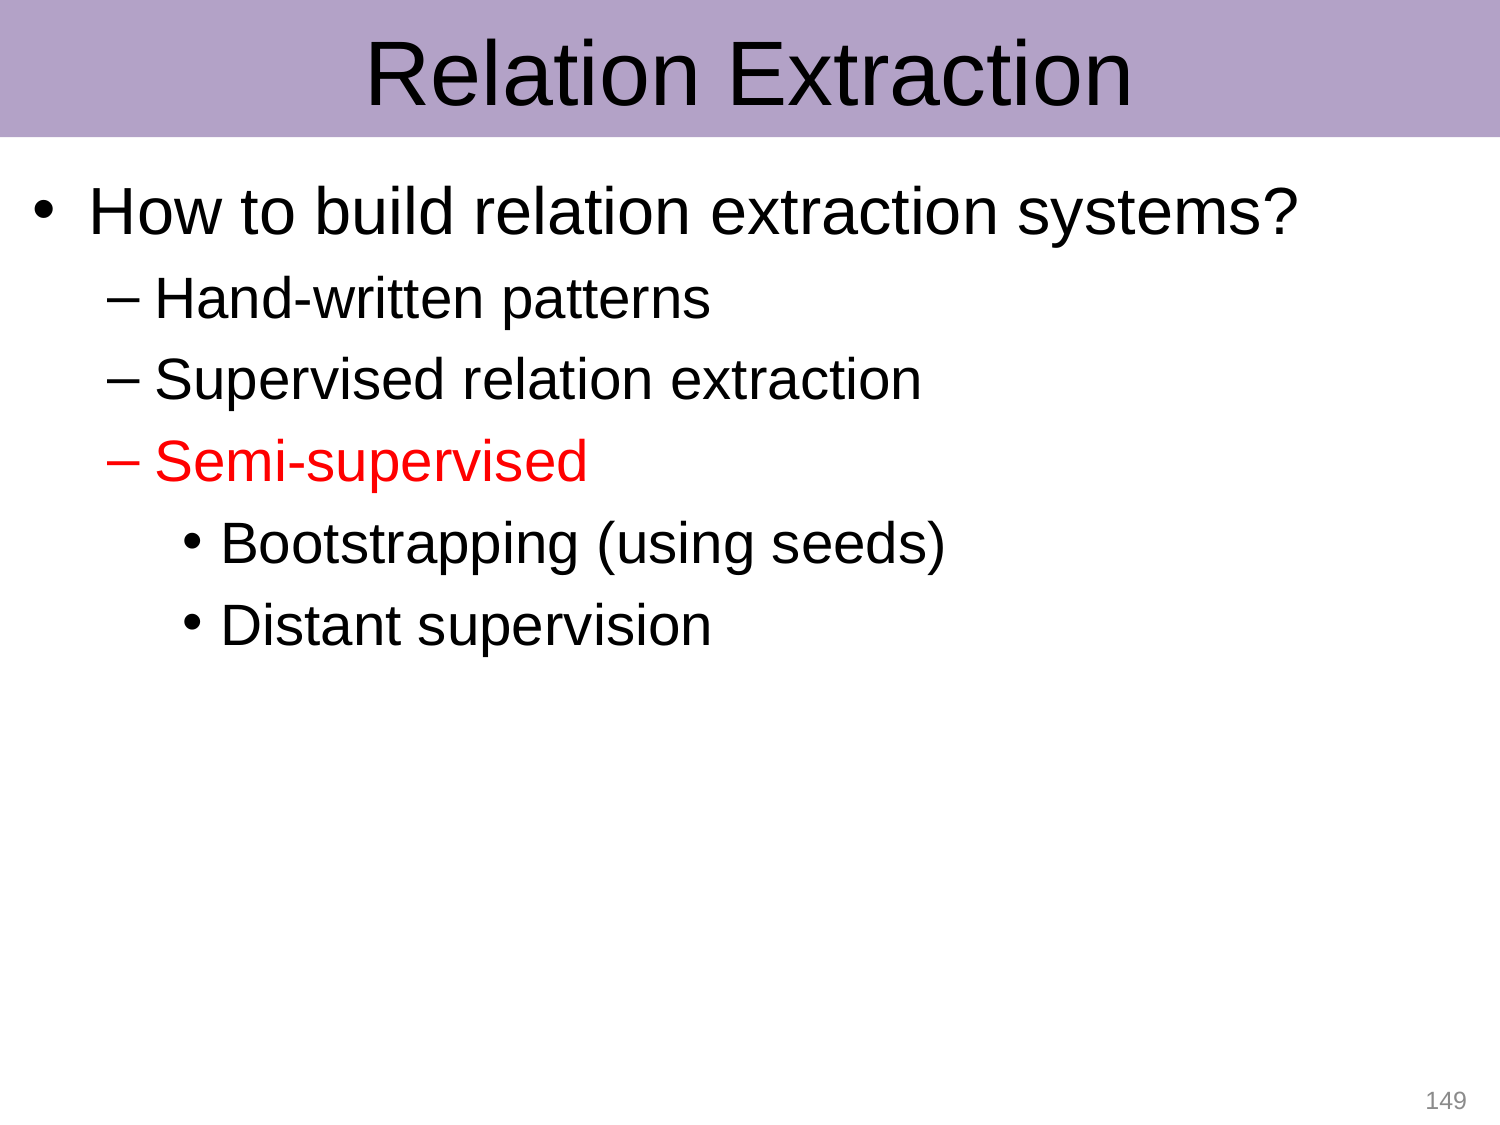

# Relation Extraction
How to build relation extraction systems?
Hand-written patterns
Supervised relation extraction
Semi-supervised
Bootstrapping (using seeds)
Distant supervision

149